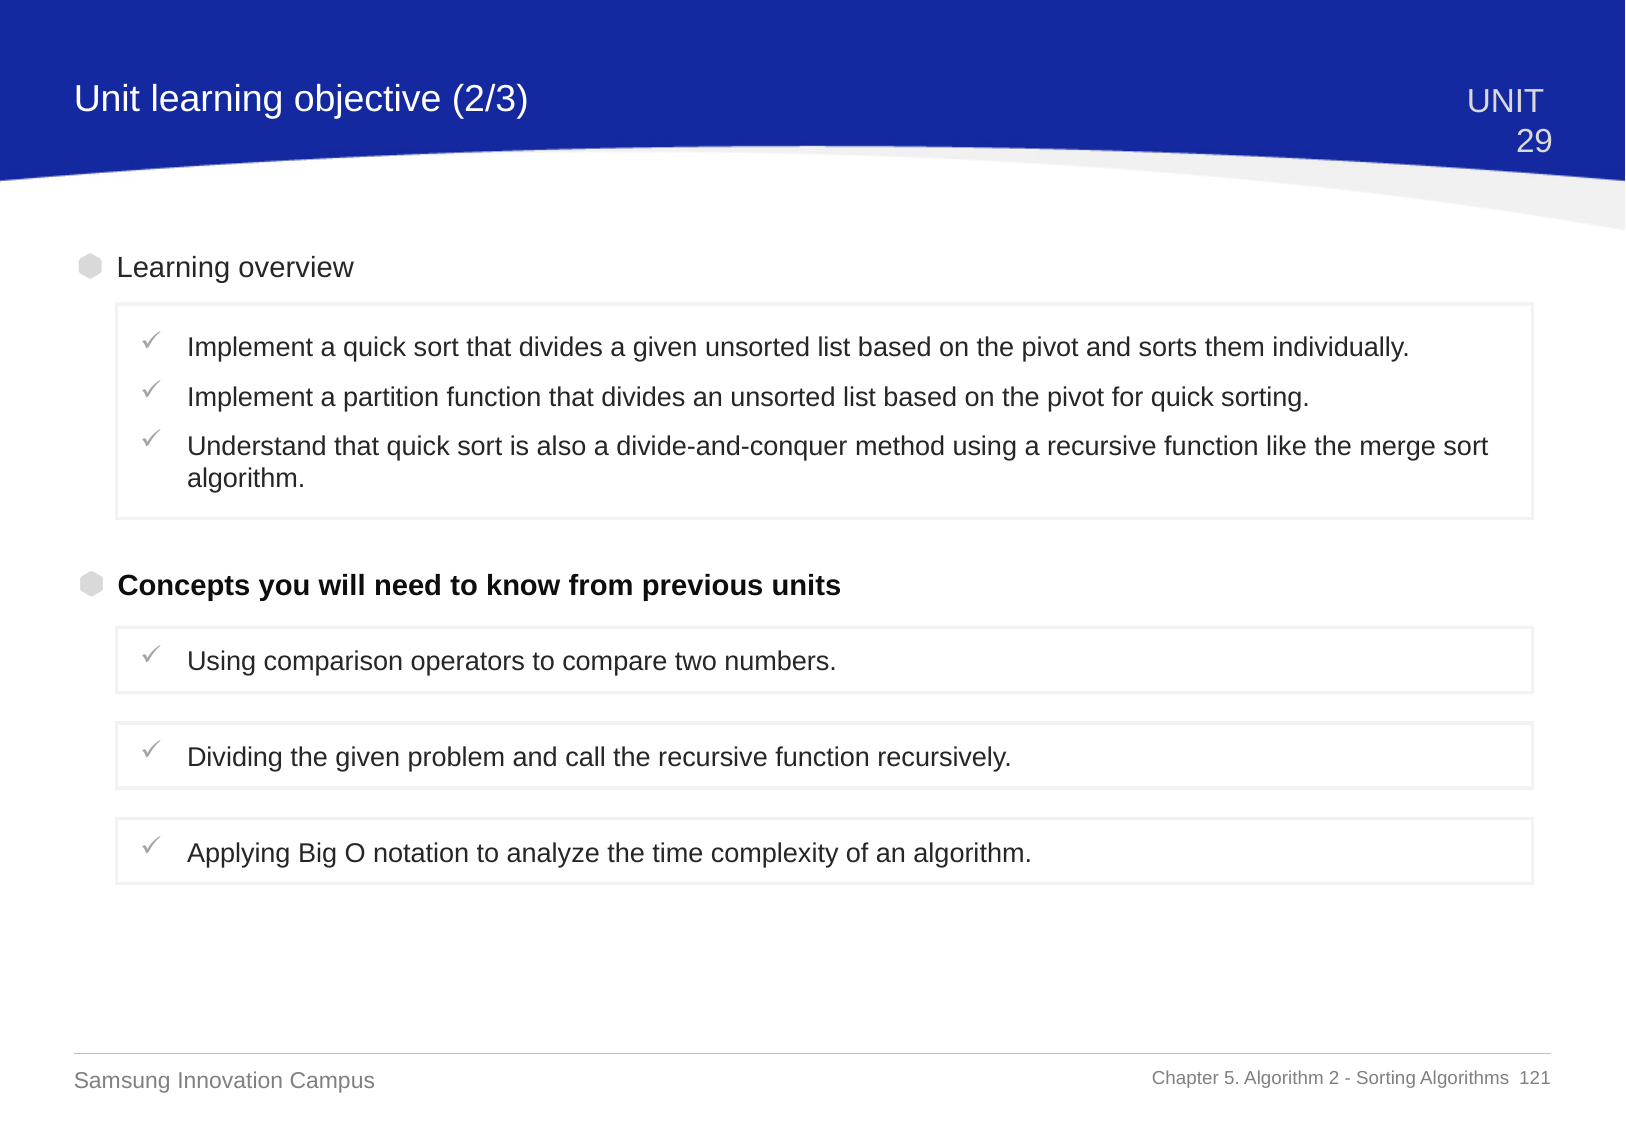

Unit learning objective (2/3)
UNIT  29

Learning overview
Implement a quick sort that divides a given unsorted list based on the pivot and sorts them individually.
Implement a partition function that divides an unsorted list based on the pivot for quick sorting.
Understand that quick sort is also a divide-and-conquer method using a recursive function like the merge sort algorithm.

Concepts you will need to know from previous units
Using comparison operators to compare two numbers.
Dividing the given problem and call the recursive function recursively.
Applying Big O notation to analyze the time complexity of an algorithm.